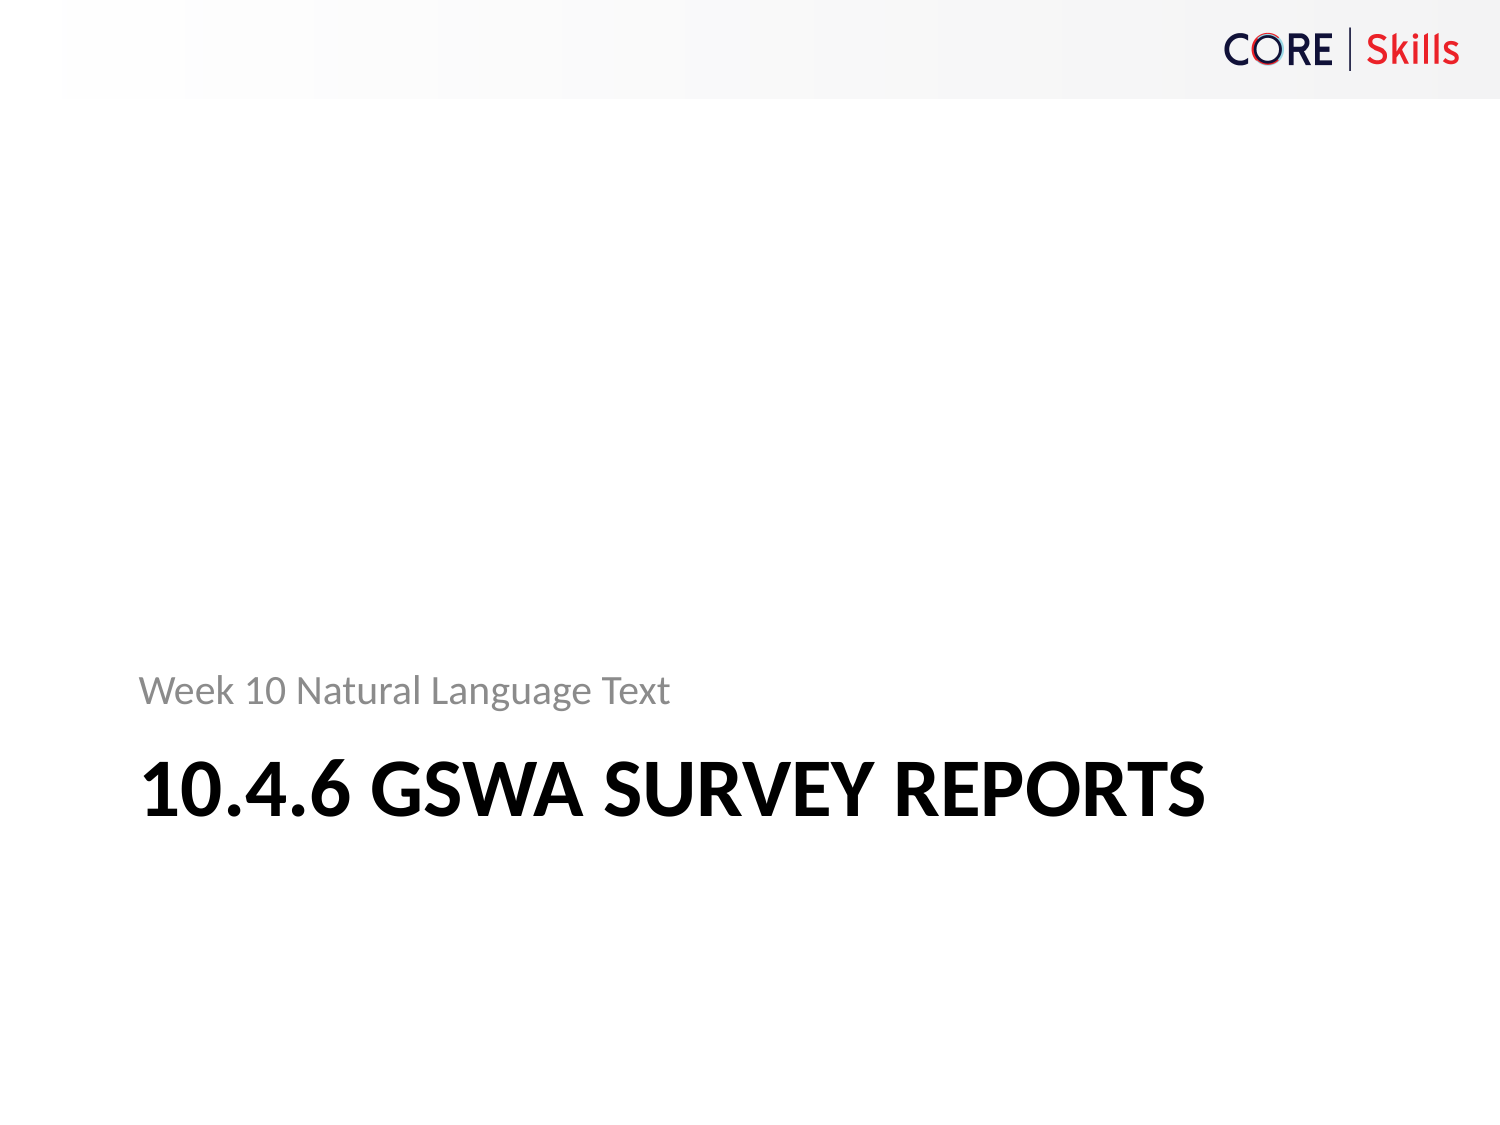

Week 10 Natural Language Text
# 10.4.6 gswa survey reports